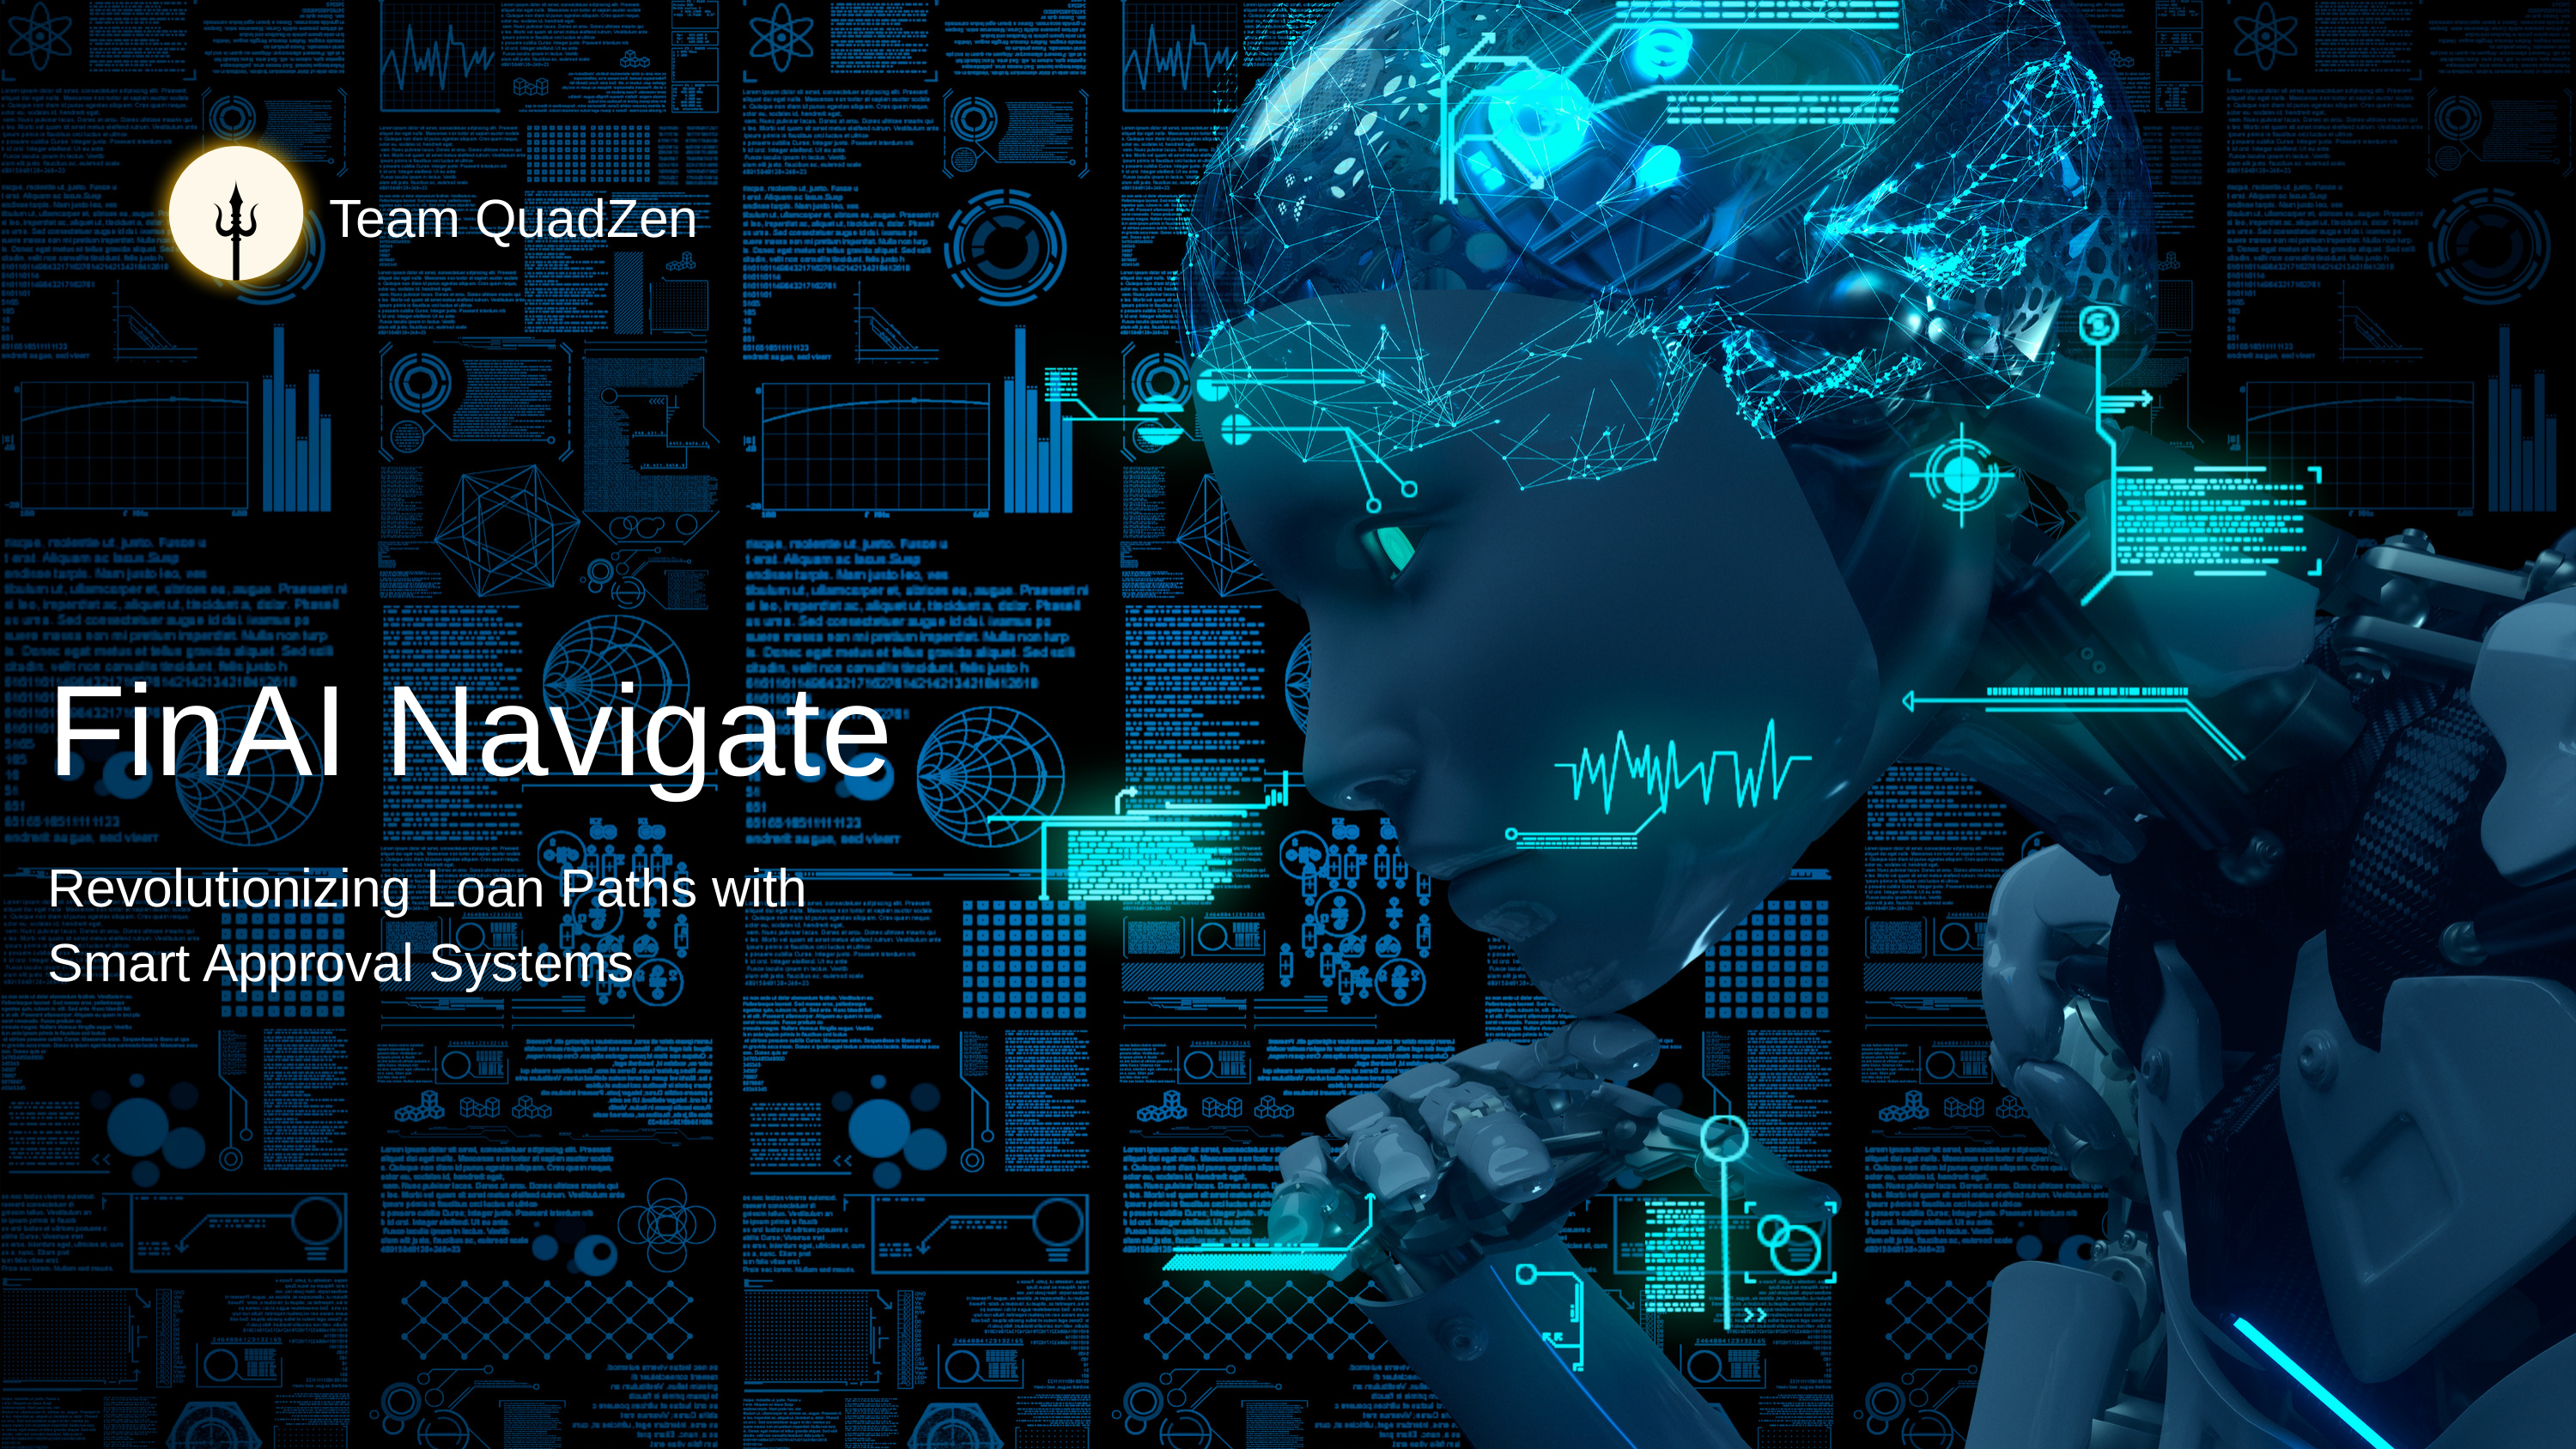

Team QuadZen
FinAI Navigate
Revolutionizing Loan Paths with Smart Approval Systems